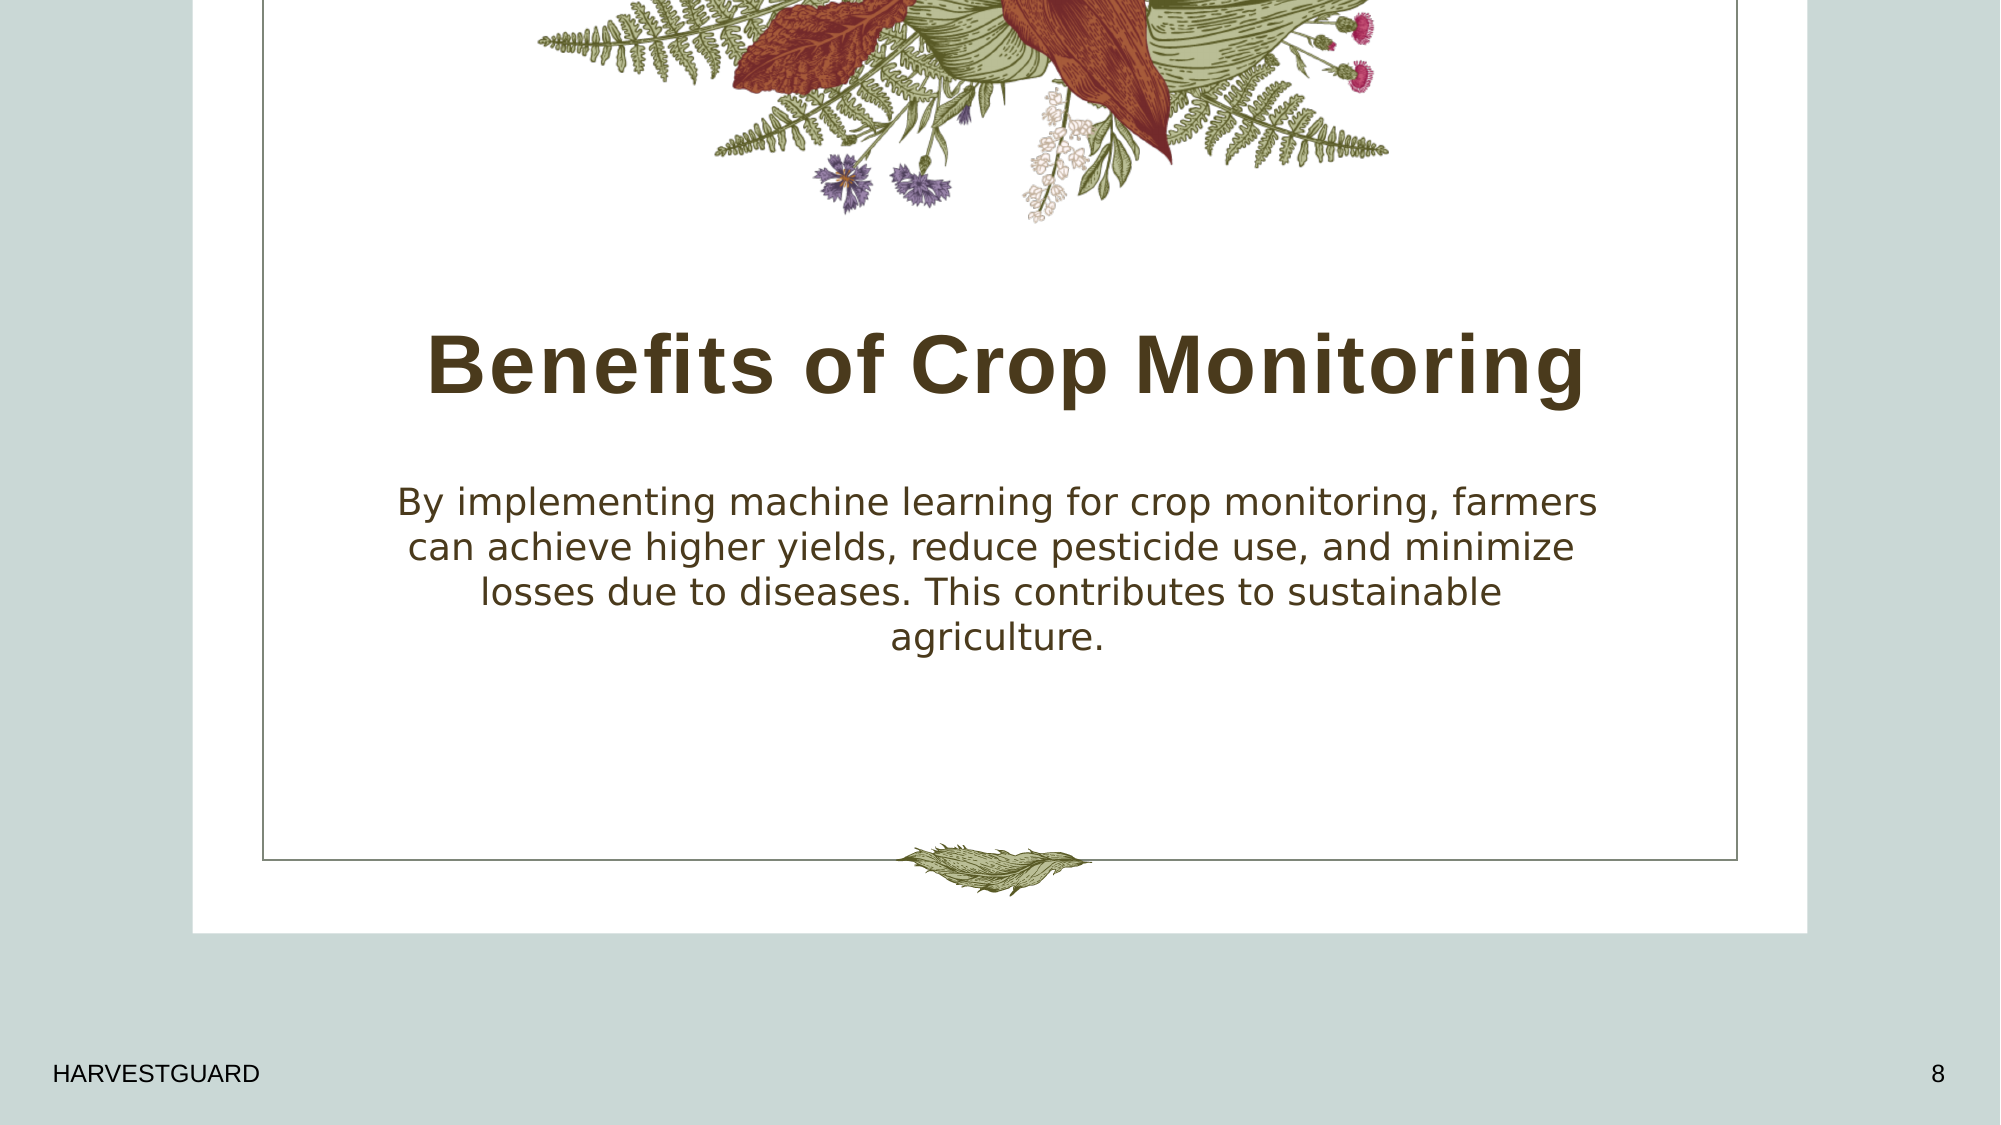

# Beneﬁts of Crop Monitoring
By implementing machine learning for crop monitoring, farmers can achieve higher yields, reduce pesticide use, and minimize  losses due to diseases. This contributes to sustainable  agriculture.
HARVESTGUARD
8